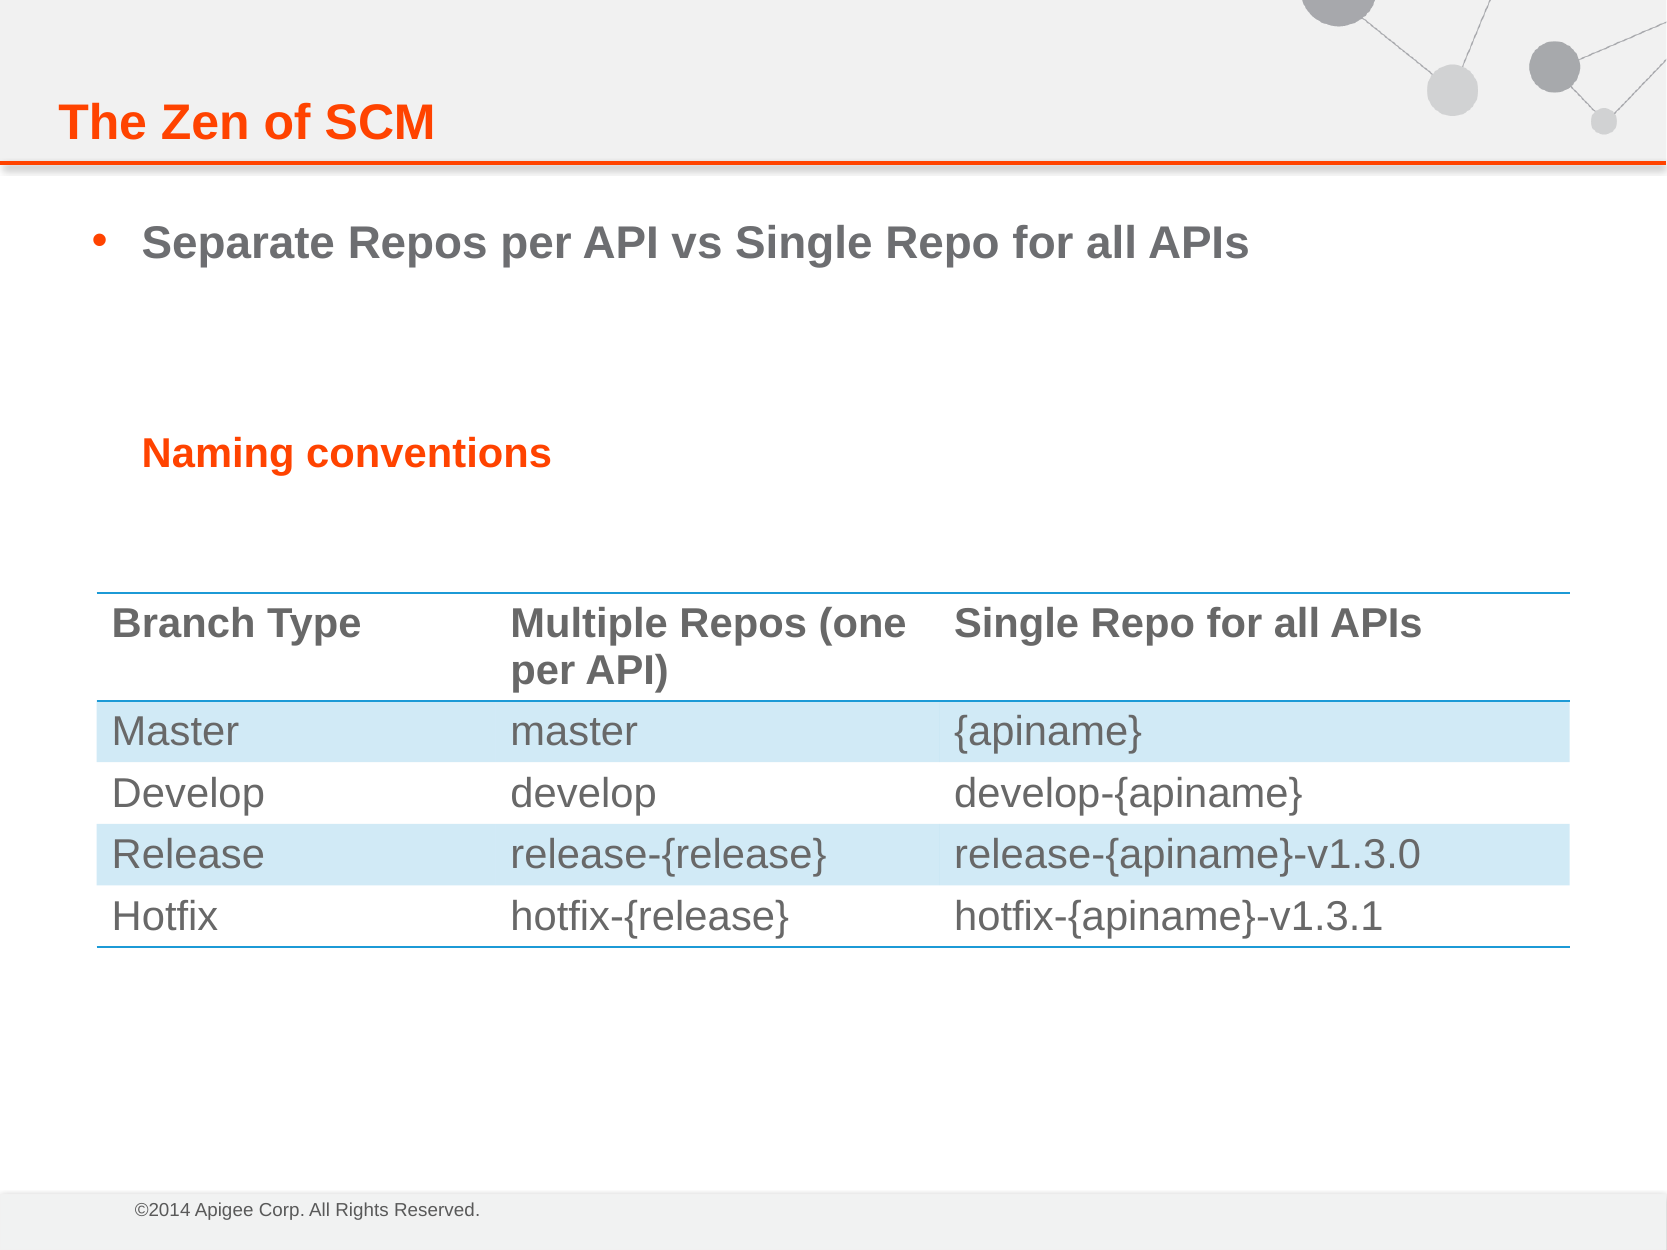

# The Zen of SCM
Separate Repos per API vs Single Repo for all APIs

Naming conventions
| Branch Type | Multiple Repos (one per API) | Single Repo for all APIs |
| --- | --- | --- |
| Master | master | {apiname} |
| Develop | develop | develop-{apiname} |
| Release | release-{release} | release-{apiname}-v1.3.0 |
| Hotfix | hotfix-{release} | hotfix-{apiname}-v1.3.1 |